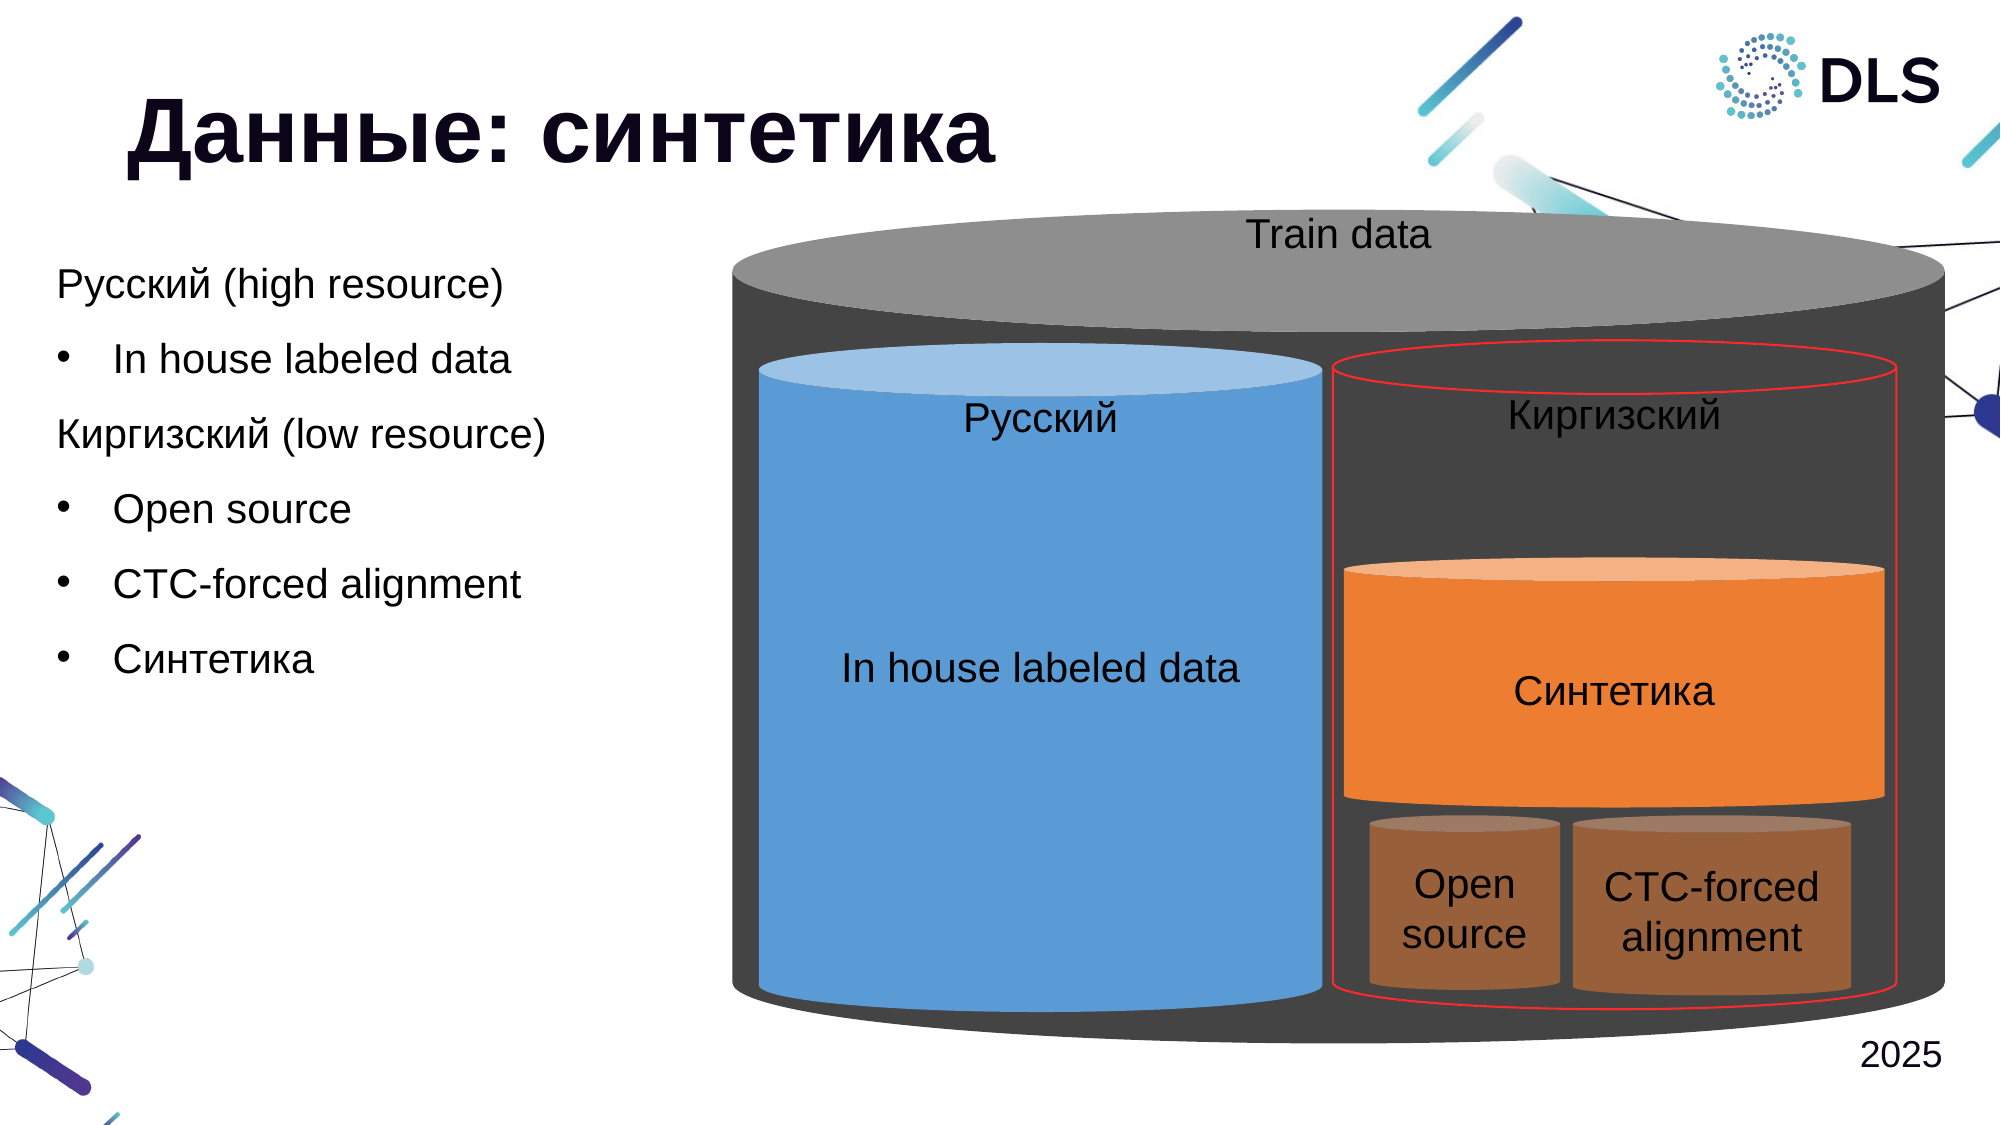

# Данные: синтетика
Train data

Русский (high resource)
In house labeled data
Киргизский (low resource)
Open source
CTC-forced alignment
Синтетика
Киргизский

Русский

In house labeled data

Синтетика
Open source
CTC-forced alignment
2025